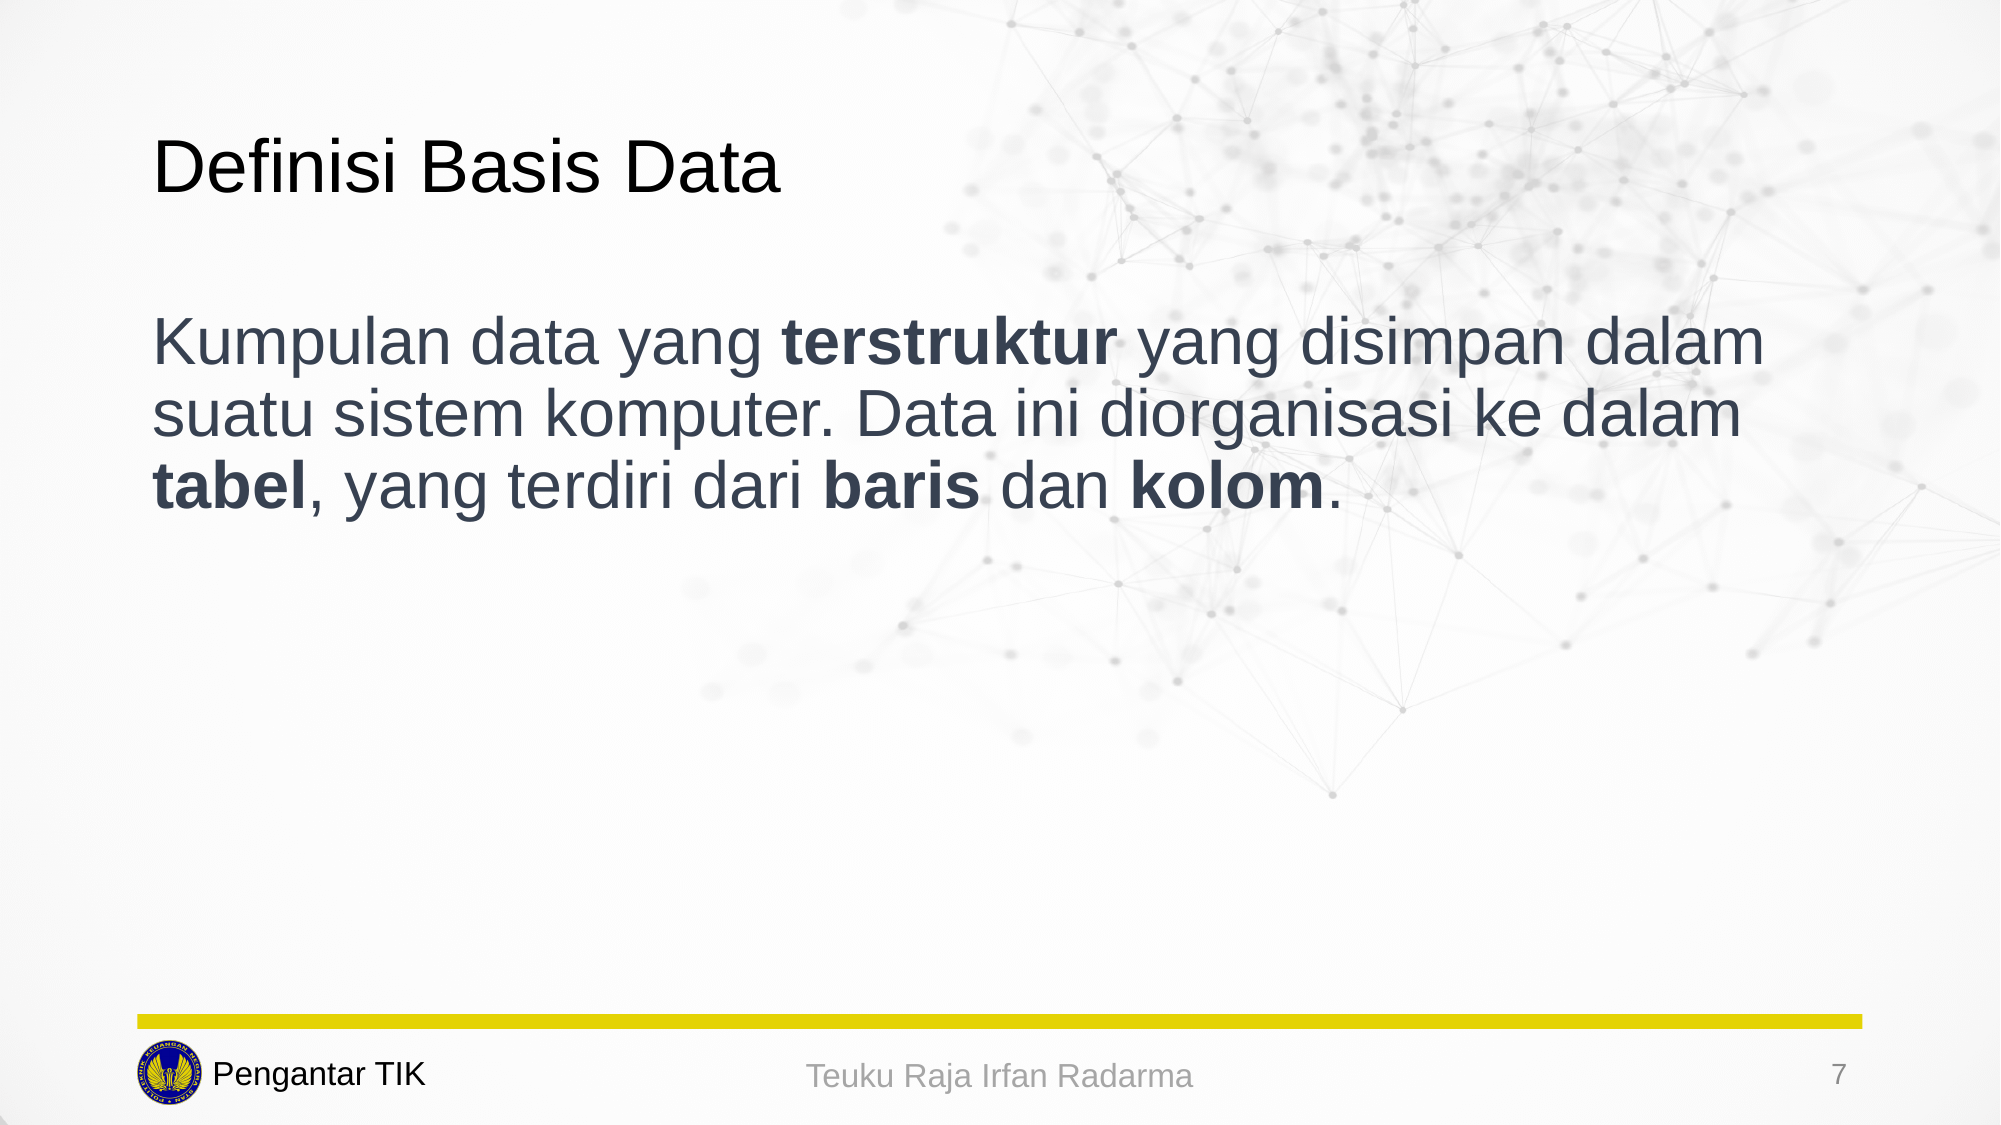

# Definisi Basis Data
Kumpulan data yang terstruktur yang disimpan dalam suatu sistem komputer. Data ini diorganisasi ke dalam tabel, yang terdiri dari baris dan kolom.
7